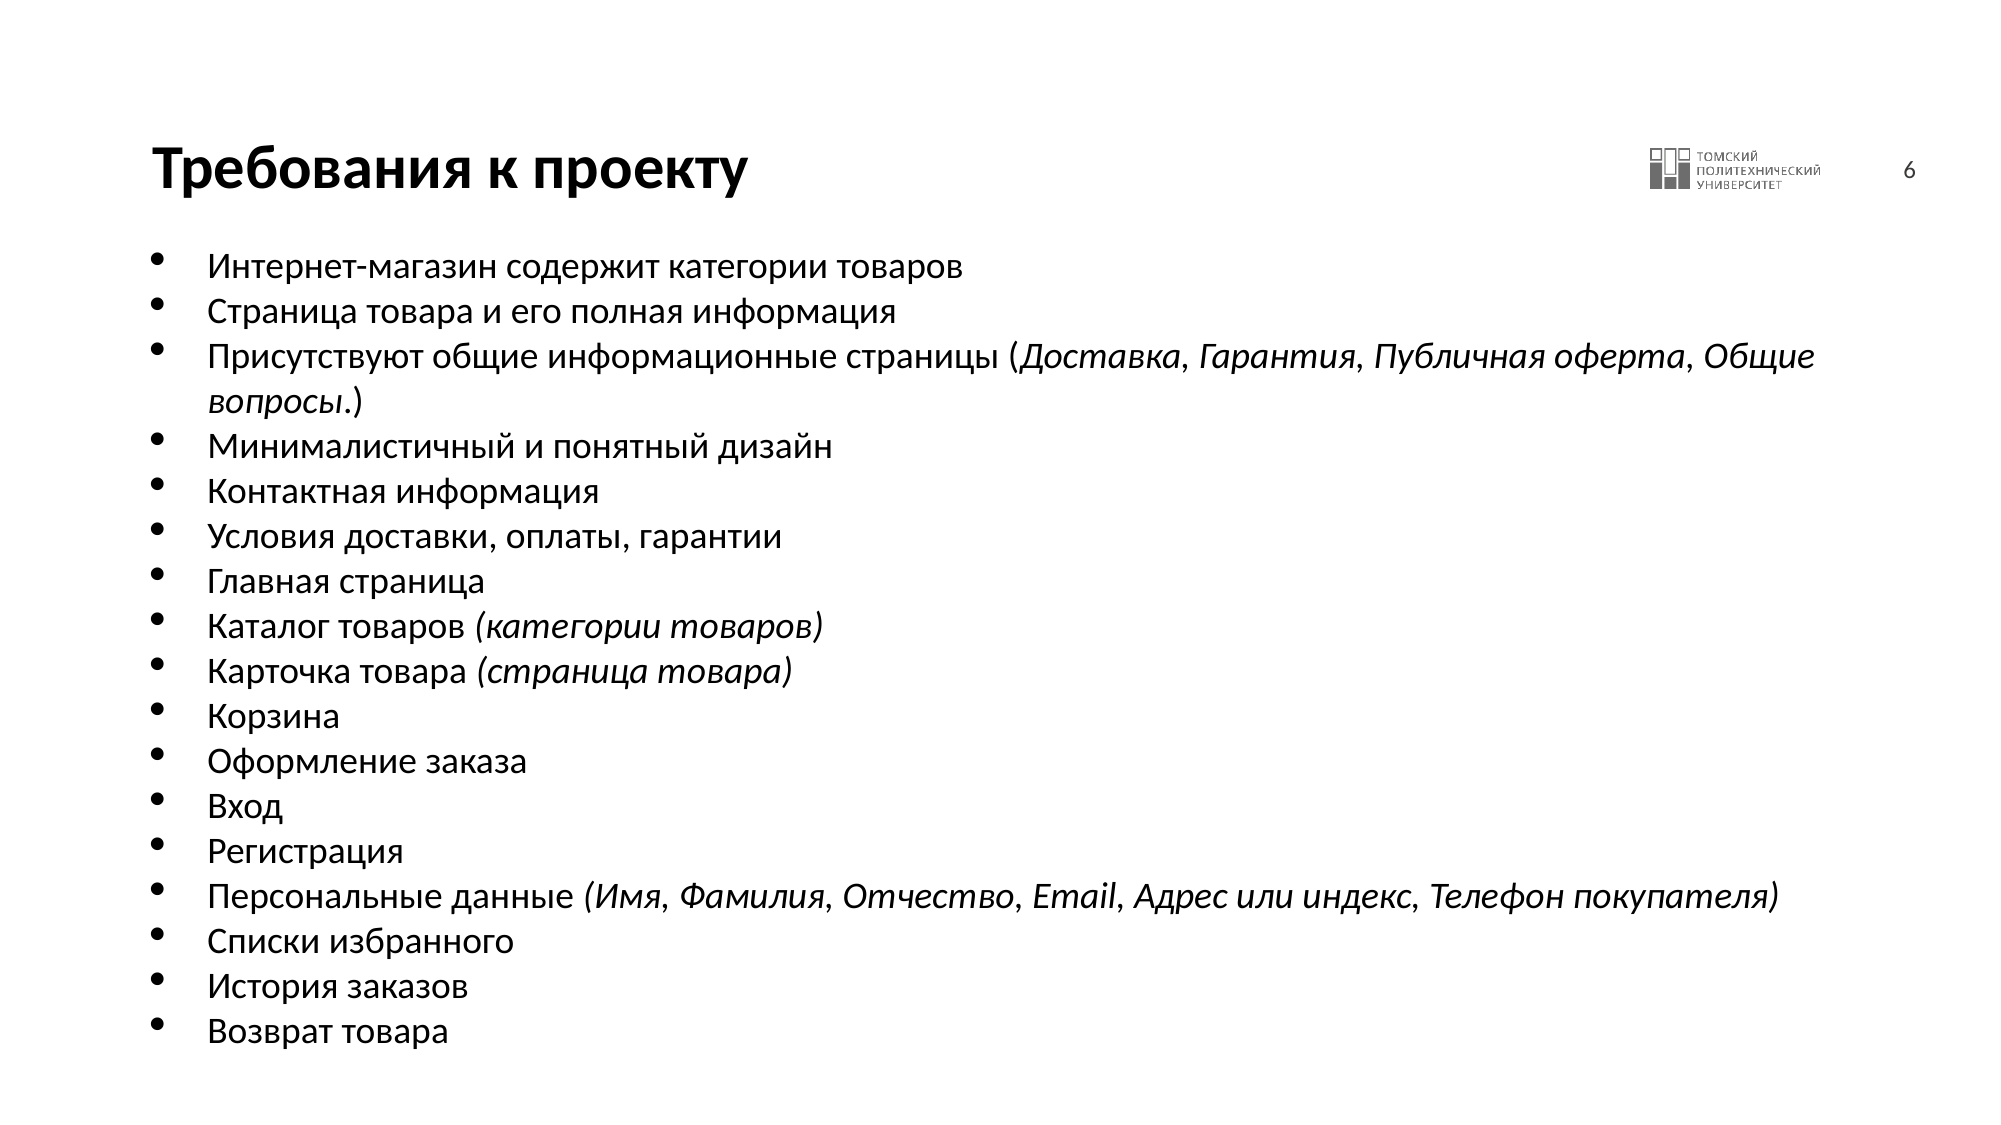

# Требования к проекту
Интернет-магазин содержит категории товаров
Страница товара и его полная информация
Присутствуют общие информационные страницы (Доставка, Гарантия, Публичная оферта, Общие вопросы.)
Минималистичный и понятный дизайн
Контактная информация
Условия доставки, оплаты, гарантии
Главная страница
Каталог товаров (категории товаров)
Карточка товара (страница товара)
Корзина
Оформление заказа
Вход
Регистрация
Персональные данные (Имя, Фамилия, Отчество, Email, Адрес или индекс, Телефон покупателя)
Списки избранного
История заказов
Возврат товара